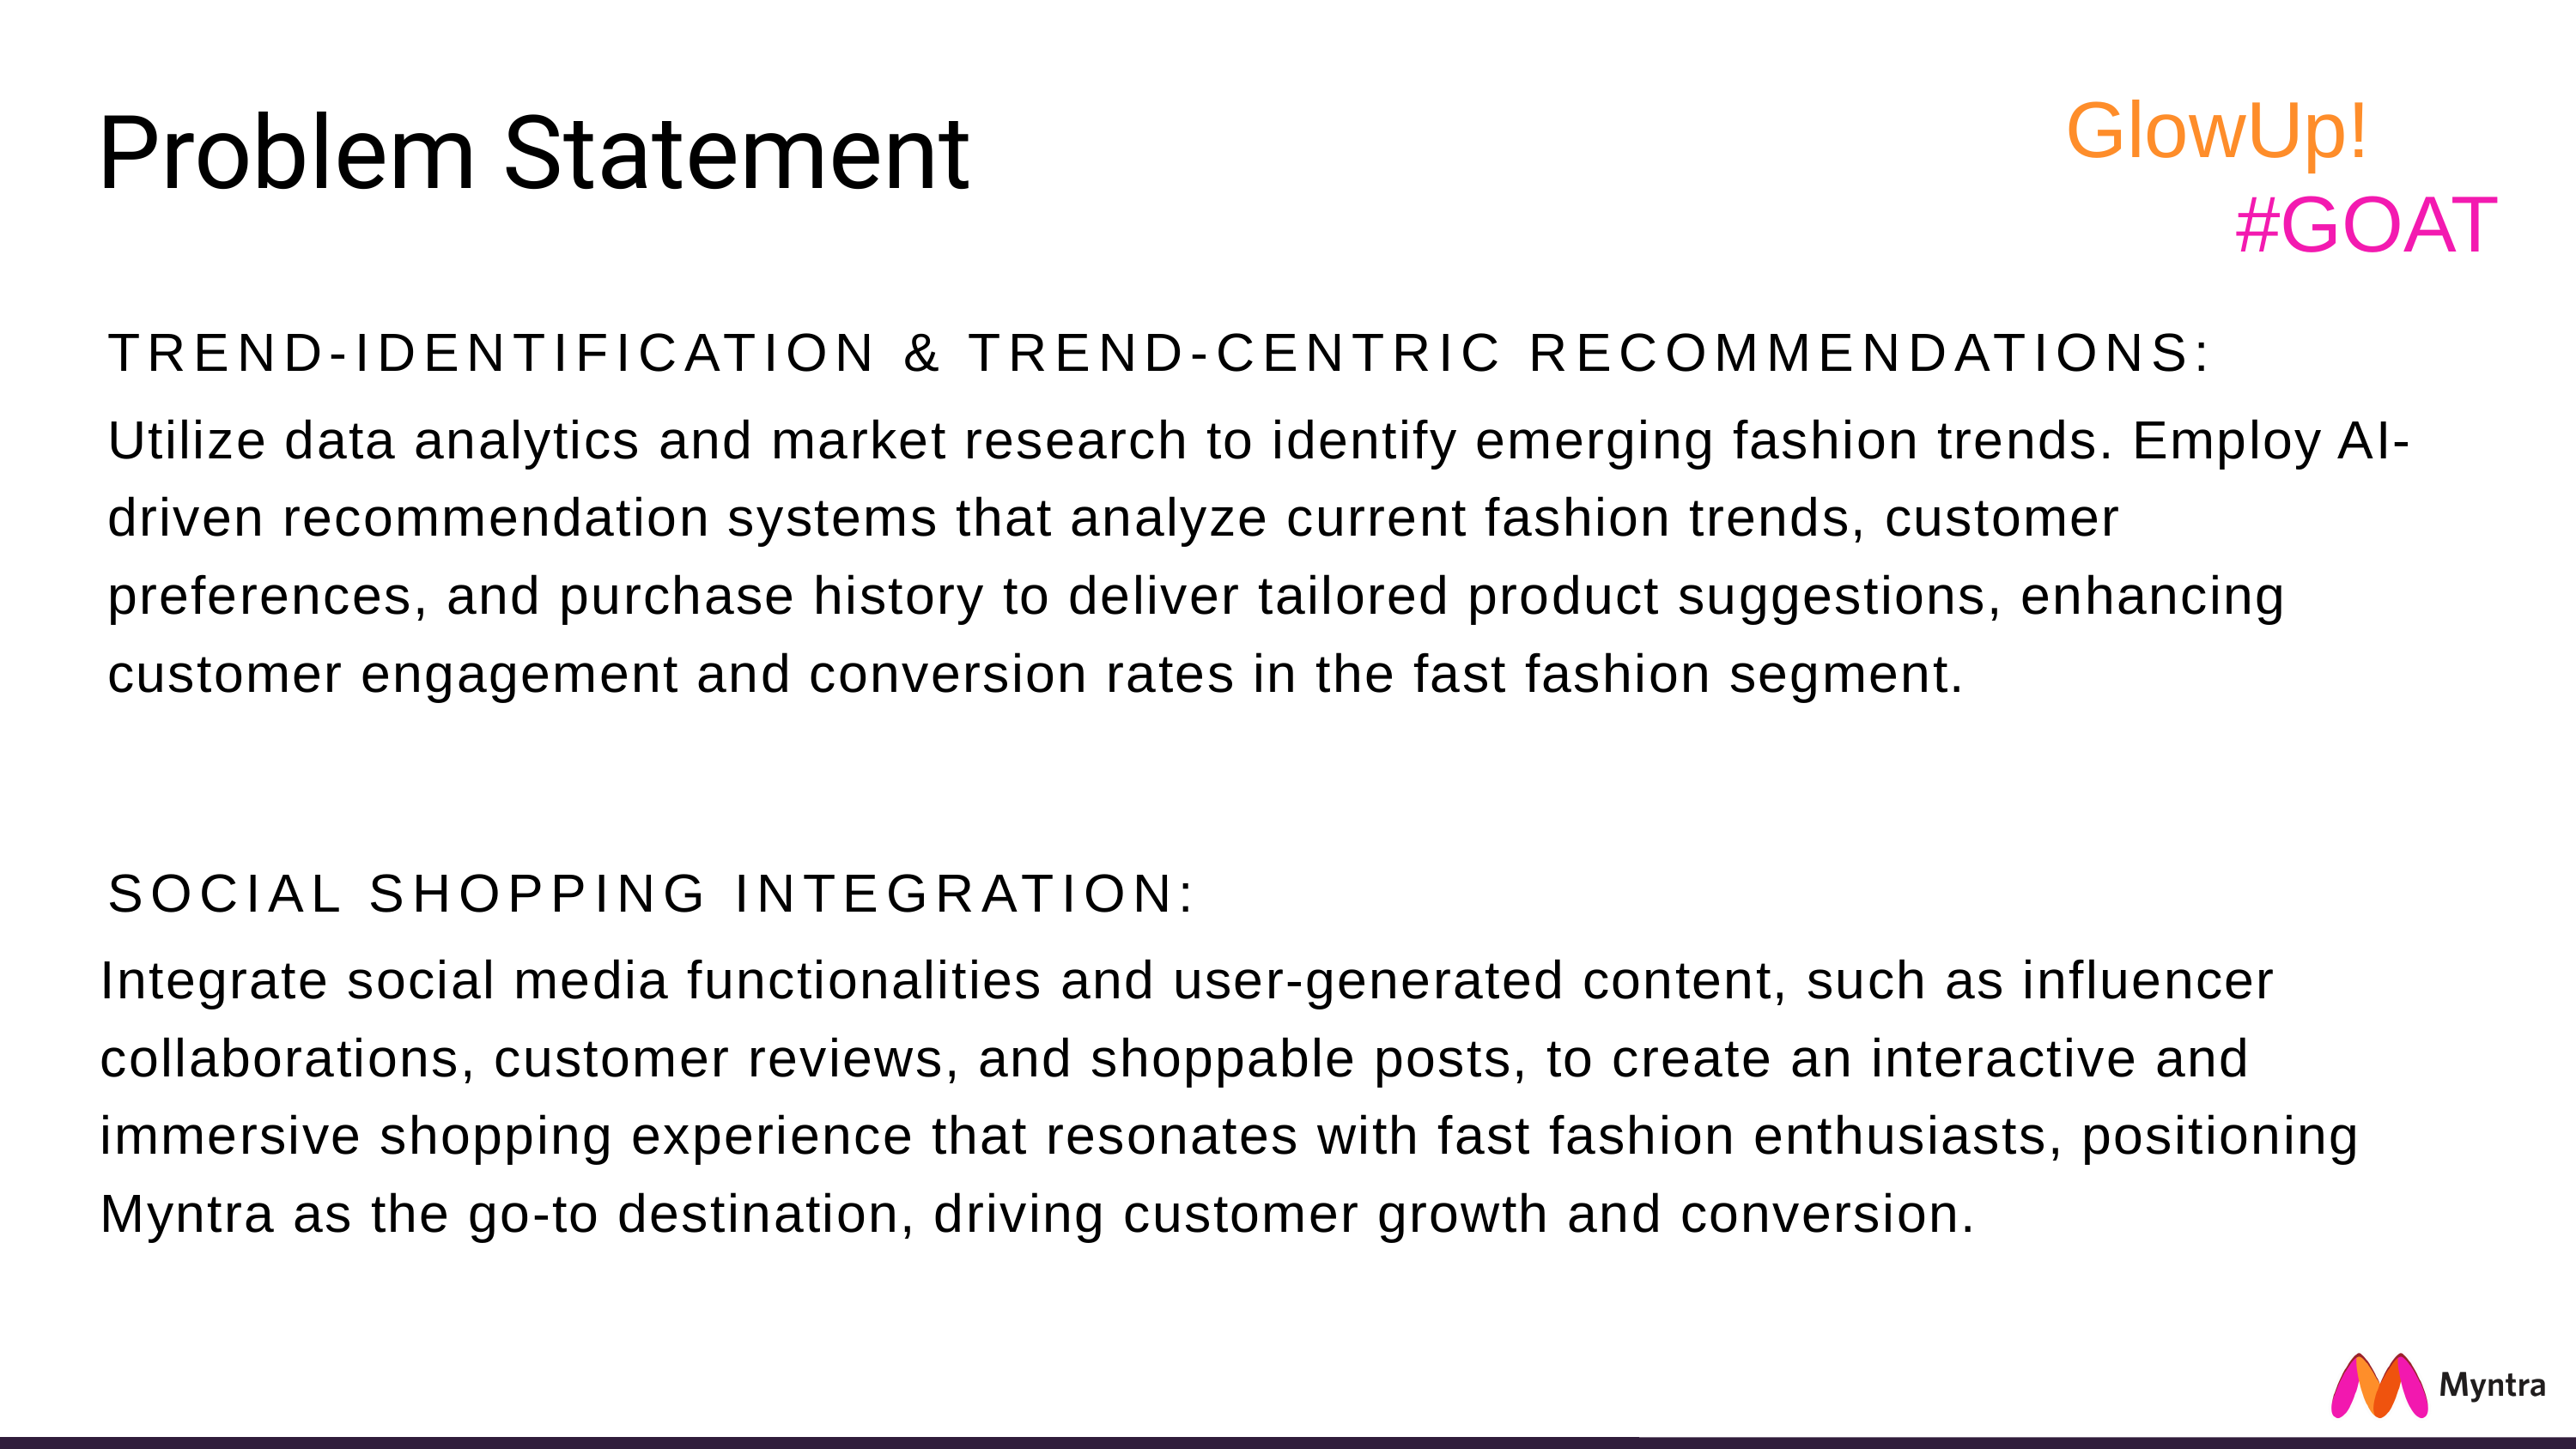

Problem Statement
GlowUp!
#GOAT
TREND-IDENTIFICATION & TREND-CENTRIC RECOMMENDATIONS:

Utilize data analytics and market research to identify emerging fashion trends. Employ AI-driven recommendation systems that analyze current fashion trends, customer preferences, and purchase history to deliver tailored product suggestions, enhancing customer engagement and conversion rates in the fast fashion segment.
SOCIAL SHOPPING INTEGRATION:
Integrate social media functionalities and user-generated content, such as influencer collaborations, customer reviews, and shoppable posts, to create an interactive and immersive shopping experience that resonates with fast fashion enthusiasts, positioning Myntra as the go-to destination, driving customer growth and conversion.